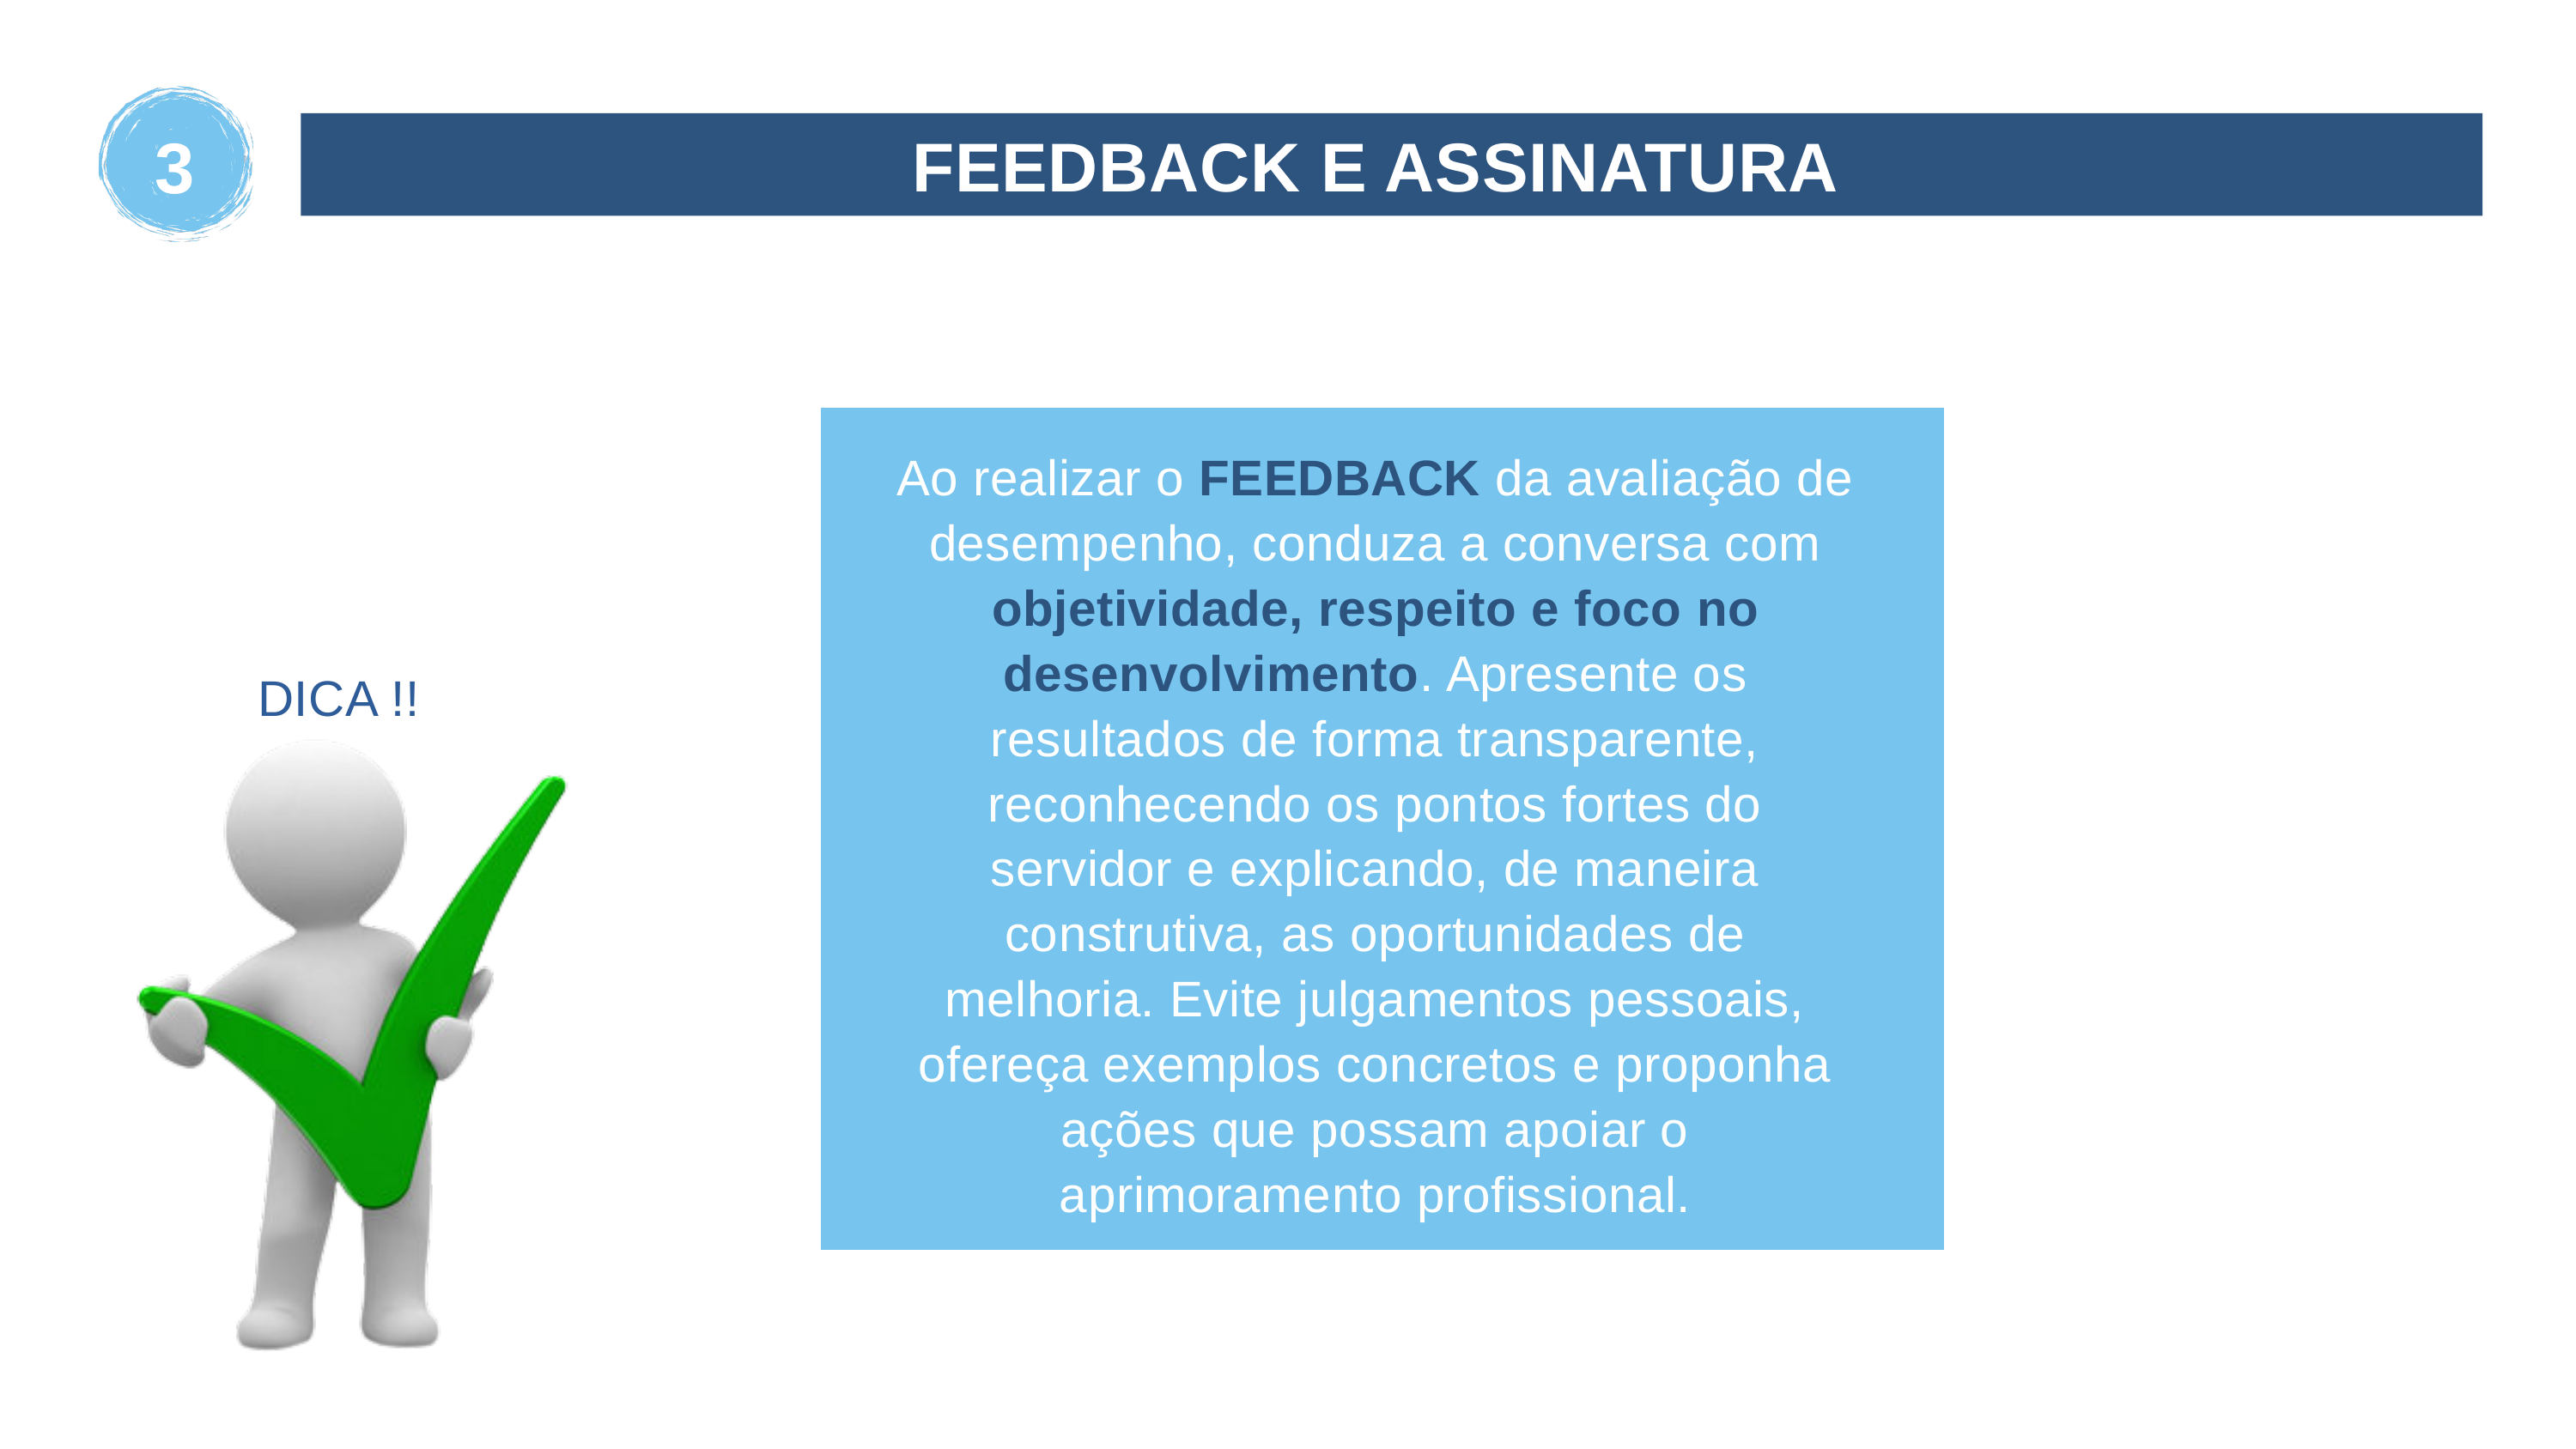

FEEDBACK E ASSINATURA
3

Ao realizar o FEEDBACK da avaliação de desempenho, conduza a conversa com objetividade, respeito e foco no desenvolvimento. Apresente os resultados de forma transparente, reconhecendo os pontos fortes do servidor e explicando, de maneira construtiva, as oportunidades de melhoria. Evite julgamentos pessoais, ofereça exemplos concretos e proponha ações que possam apoiar o aprimoramento profissional.
DICA !!